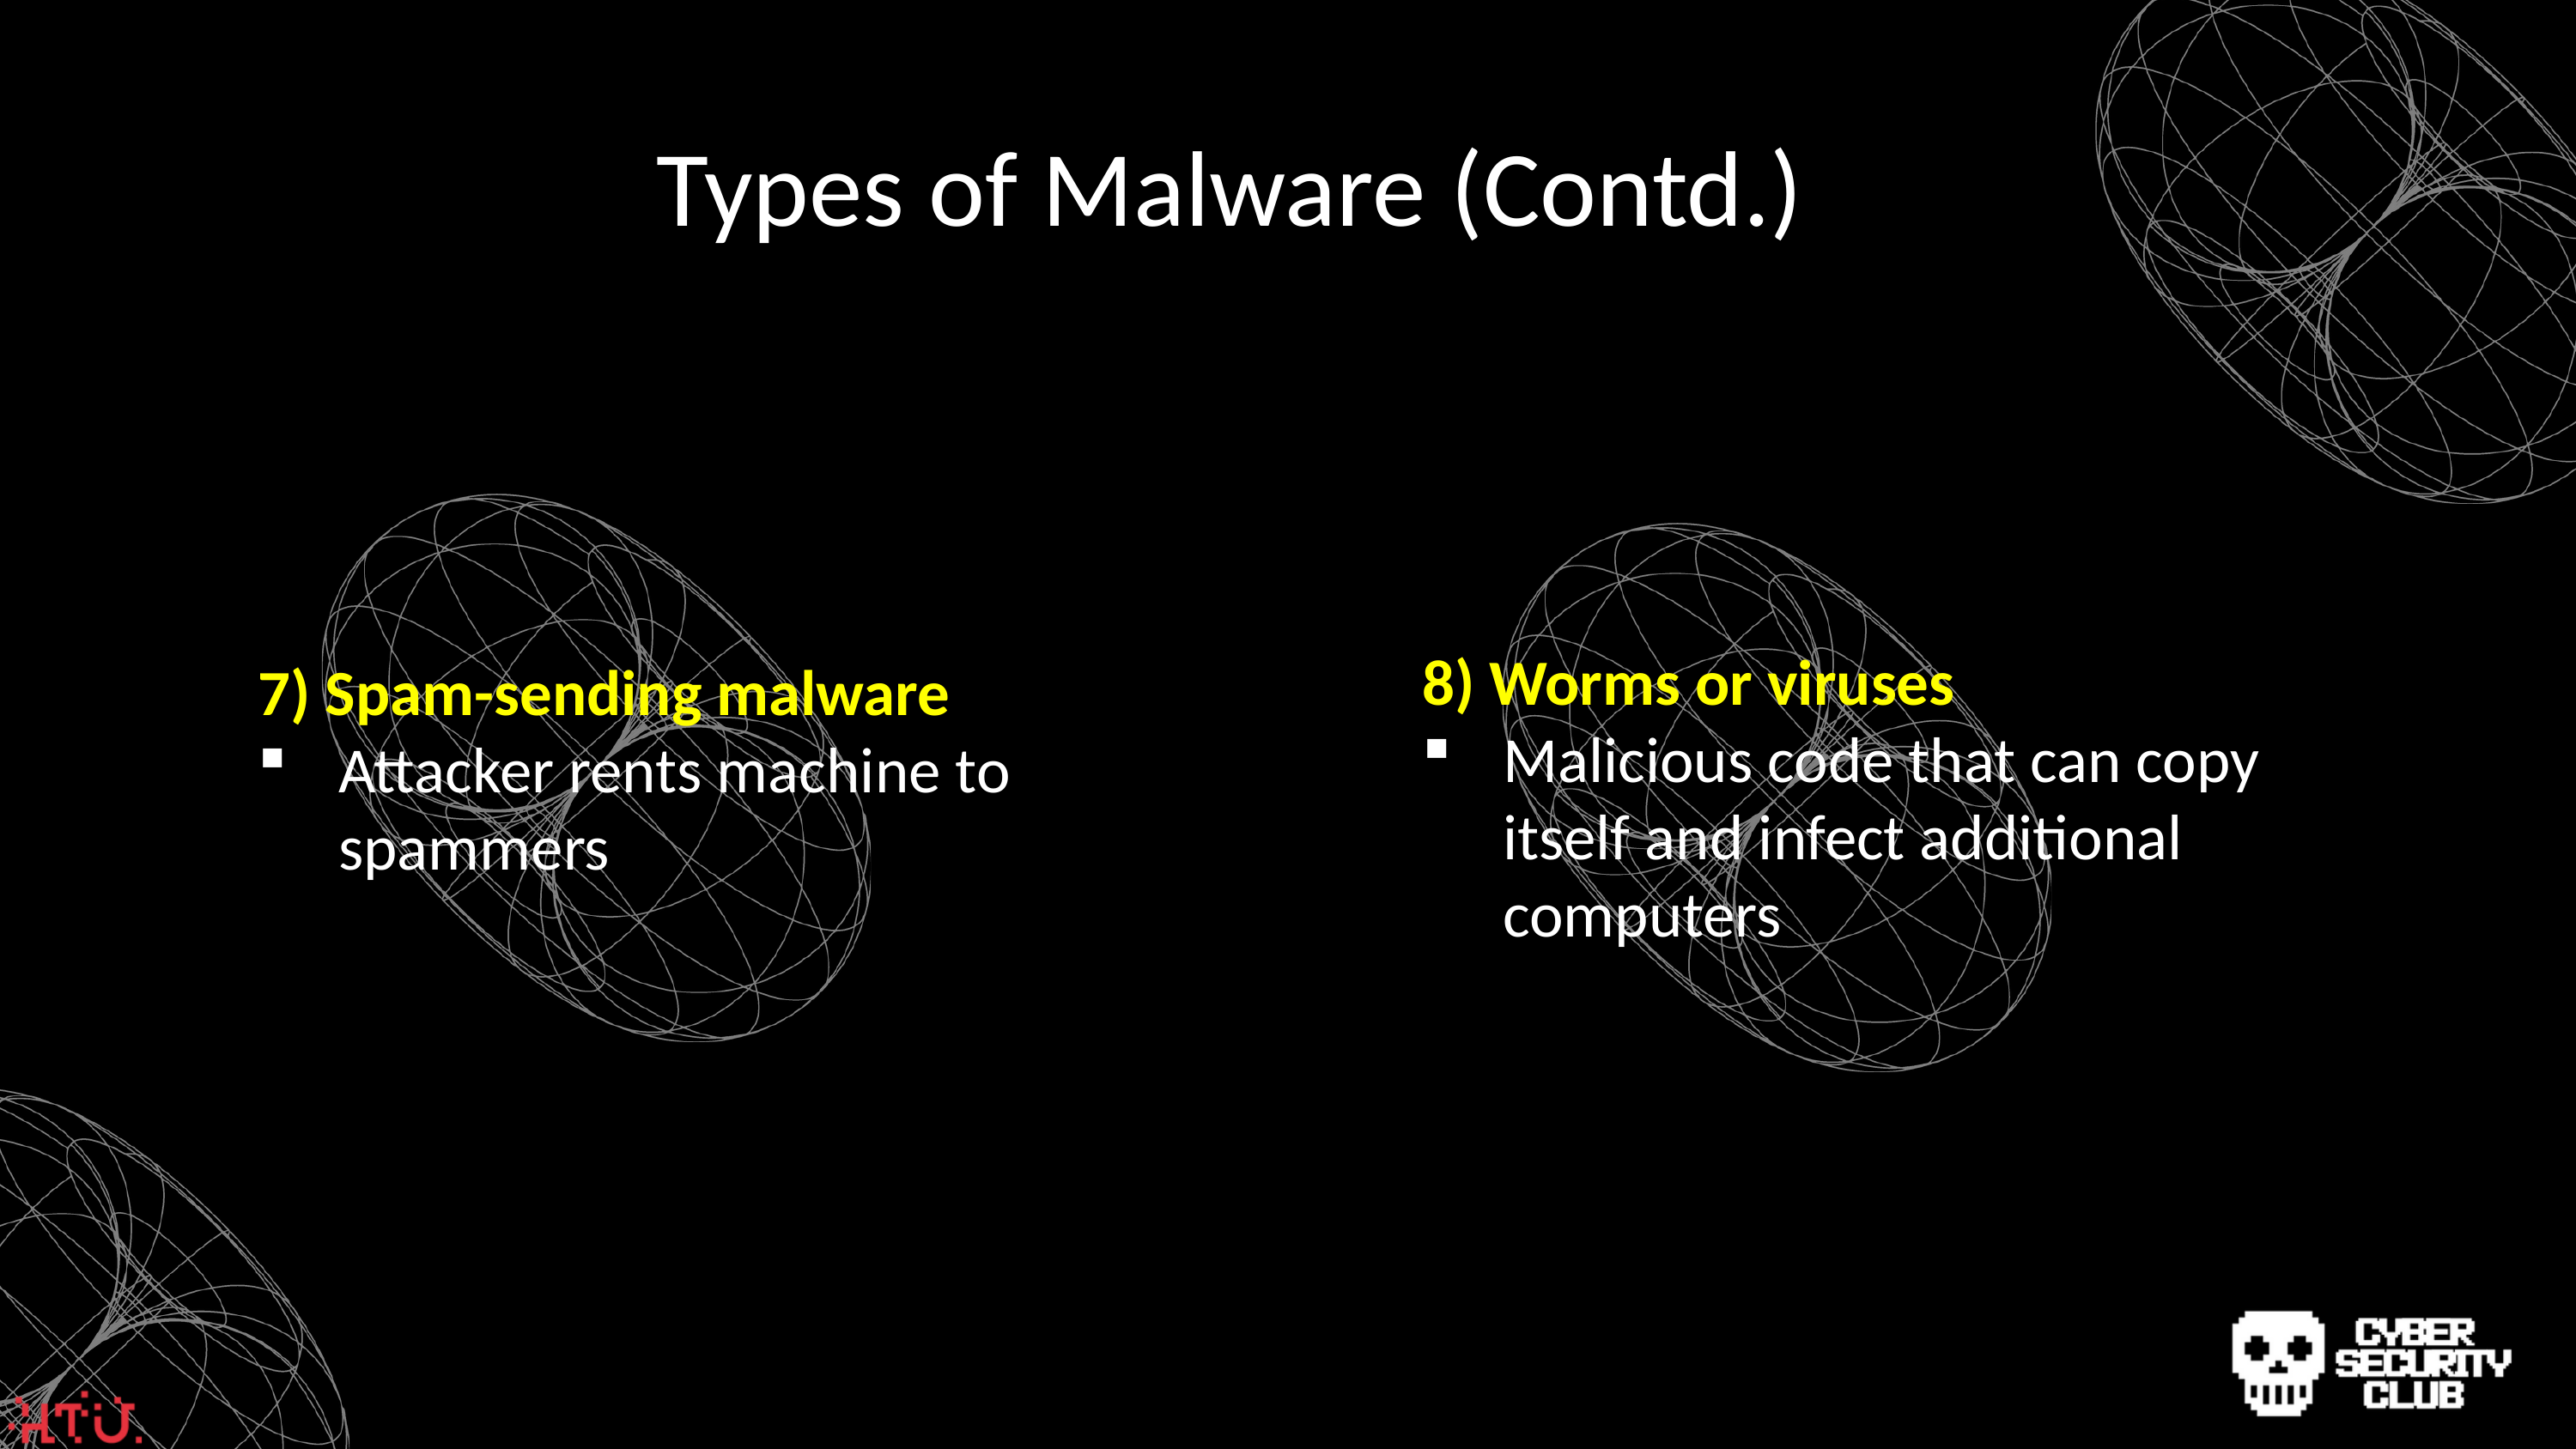

Types of Malware (Contd.)

8) Worms or viruses
Malicious code that can copy itself and infect additional computers
7) Spam-sending malware
Attacker rents machine to spammers